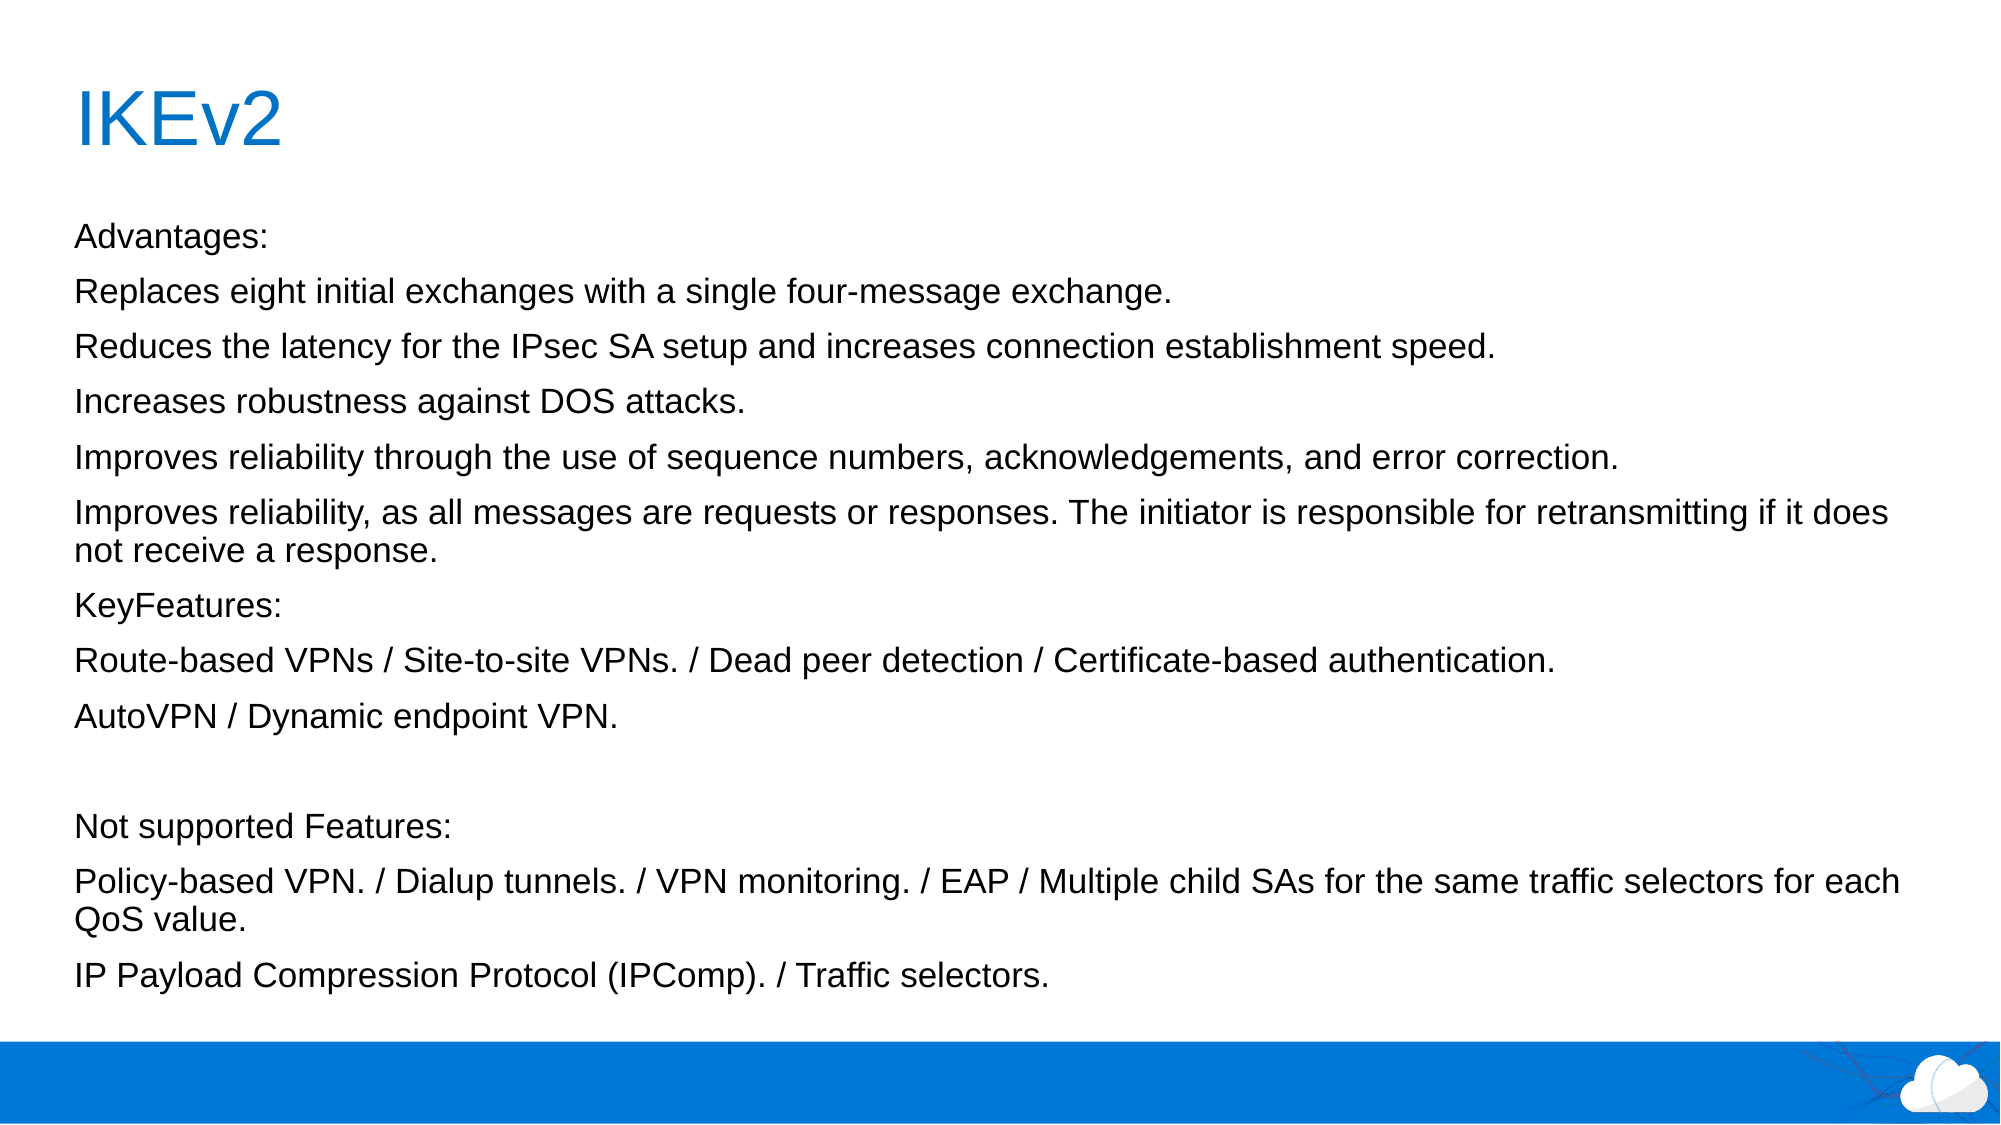

# IKEv2
Advantages:
Replaces eight initial exchanges with a single four-message exchange.
Reduces the latency for the IPsec SA setup and increases connection establishment speed.
Increases robustness against DOS attacks.
Improves reliability through the use of sequence numbers, acknowledgements, and error correction.
Improves reliability, as all messages are requests or responses. The initiator is responsible for retransmitting if it does not receive a response.
KeyFeatures:
Route-based VPNs / Site-to-site VPNs. / Dead peer detection / Certificate-based authentication.
AutoVPN / Dynamic endpoint VPN.

Not supported Features:
Policy-based VPN. / Dialup tunnels. / VPN monitoring. / EAP / Multiple child SAs for the same traffic selectors for each QoS value.
IP Payload Compression Protocol (IPComp). / Traffic selectors.